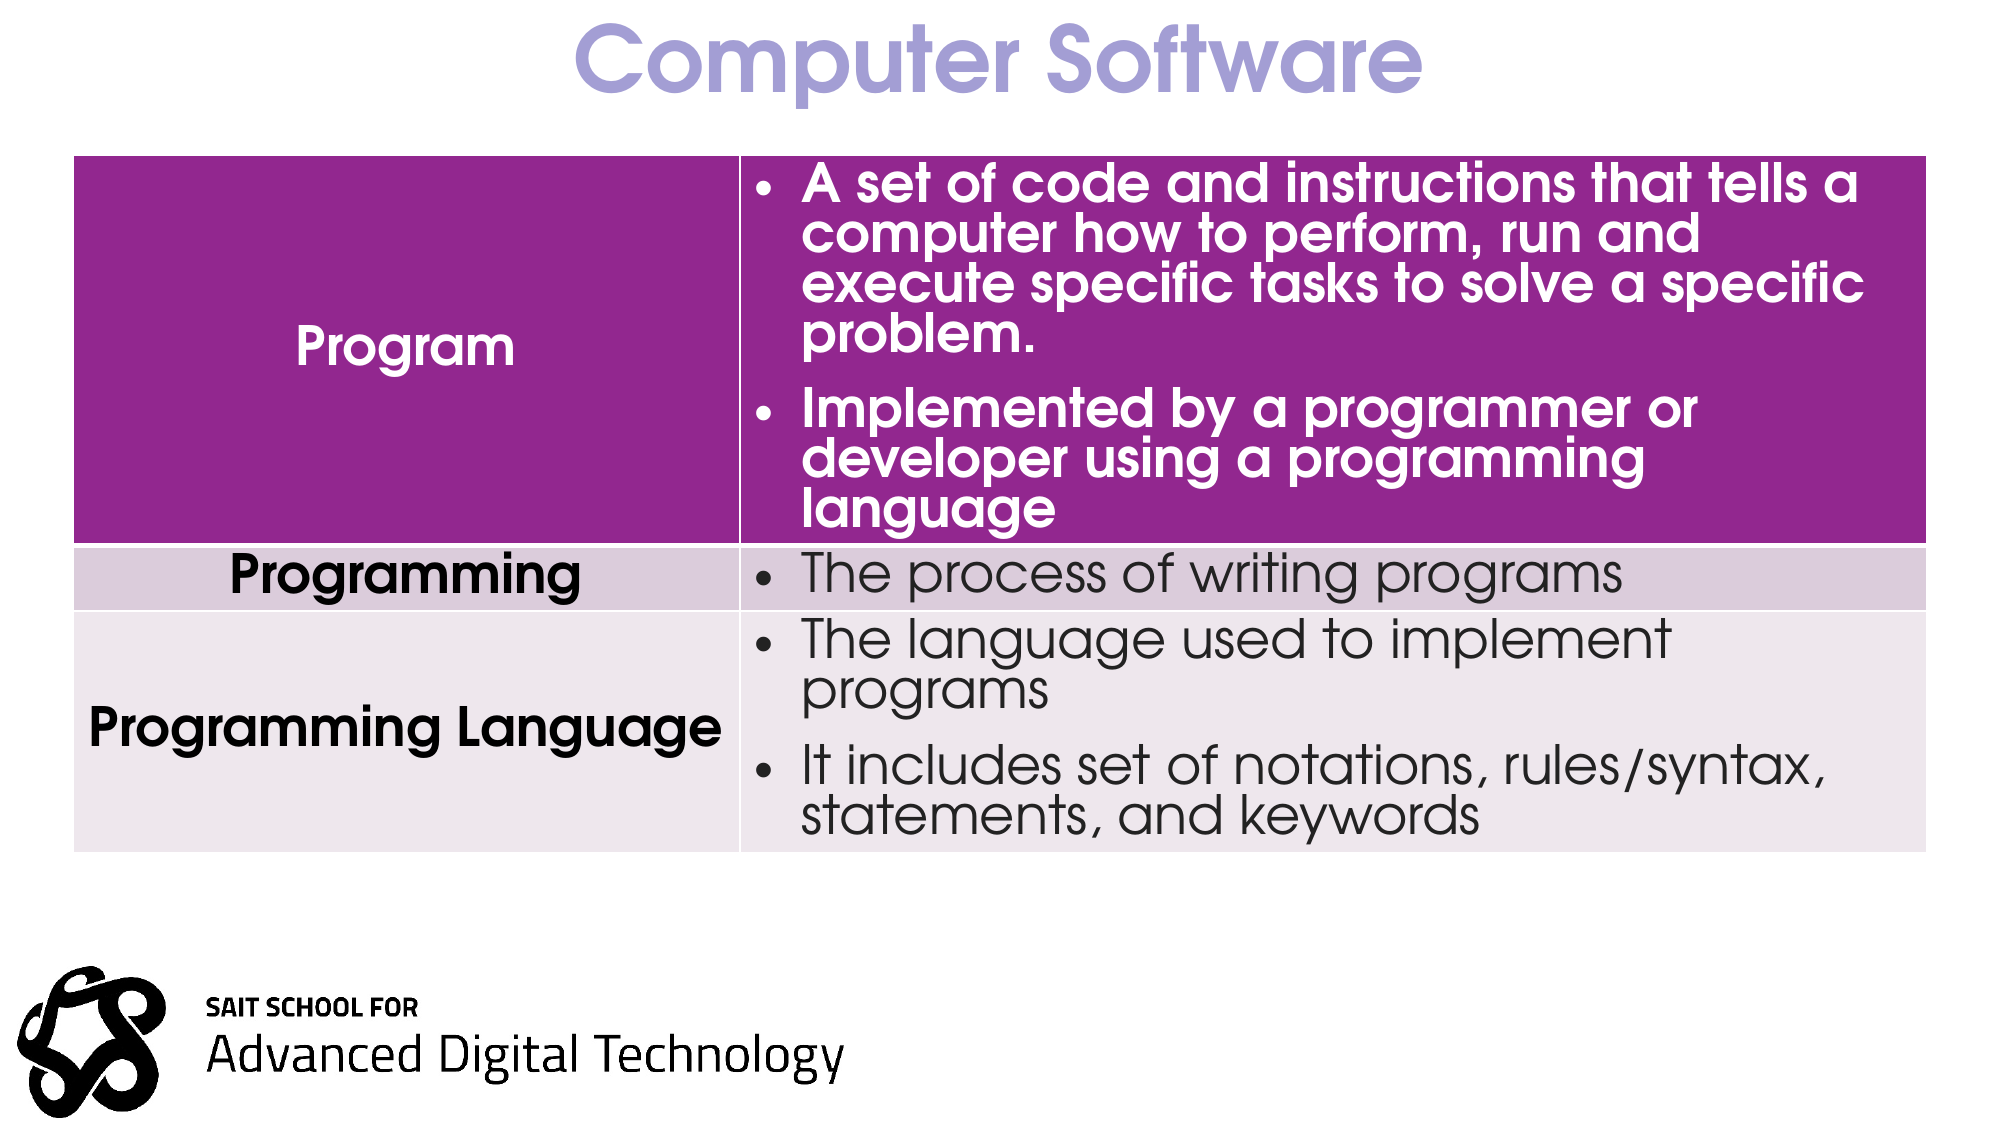

# Computer Software
| Program | A set of code and instructions that tells a computer how to perform, run and execute specific tasks to solve a specific problem. Implemented by a programmer or developer using a programming language |
| --- | --- |
| Programming | The process of writing programs |
| Programming Language | The language used to implement programs It includes set of notations, rules/syntax, statements, and keywords |